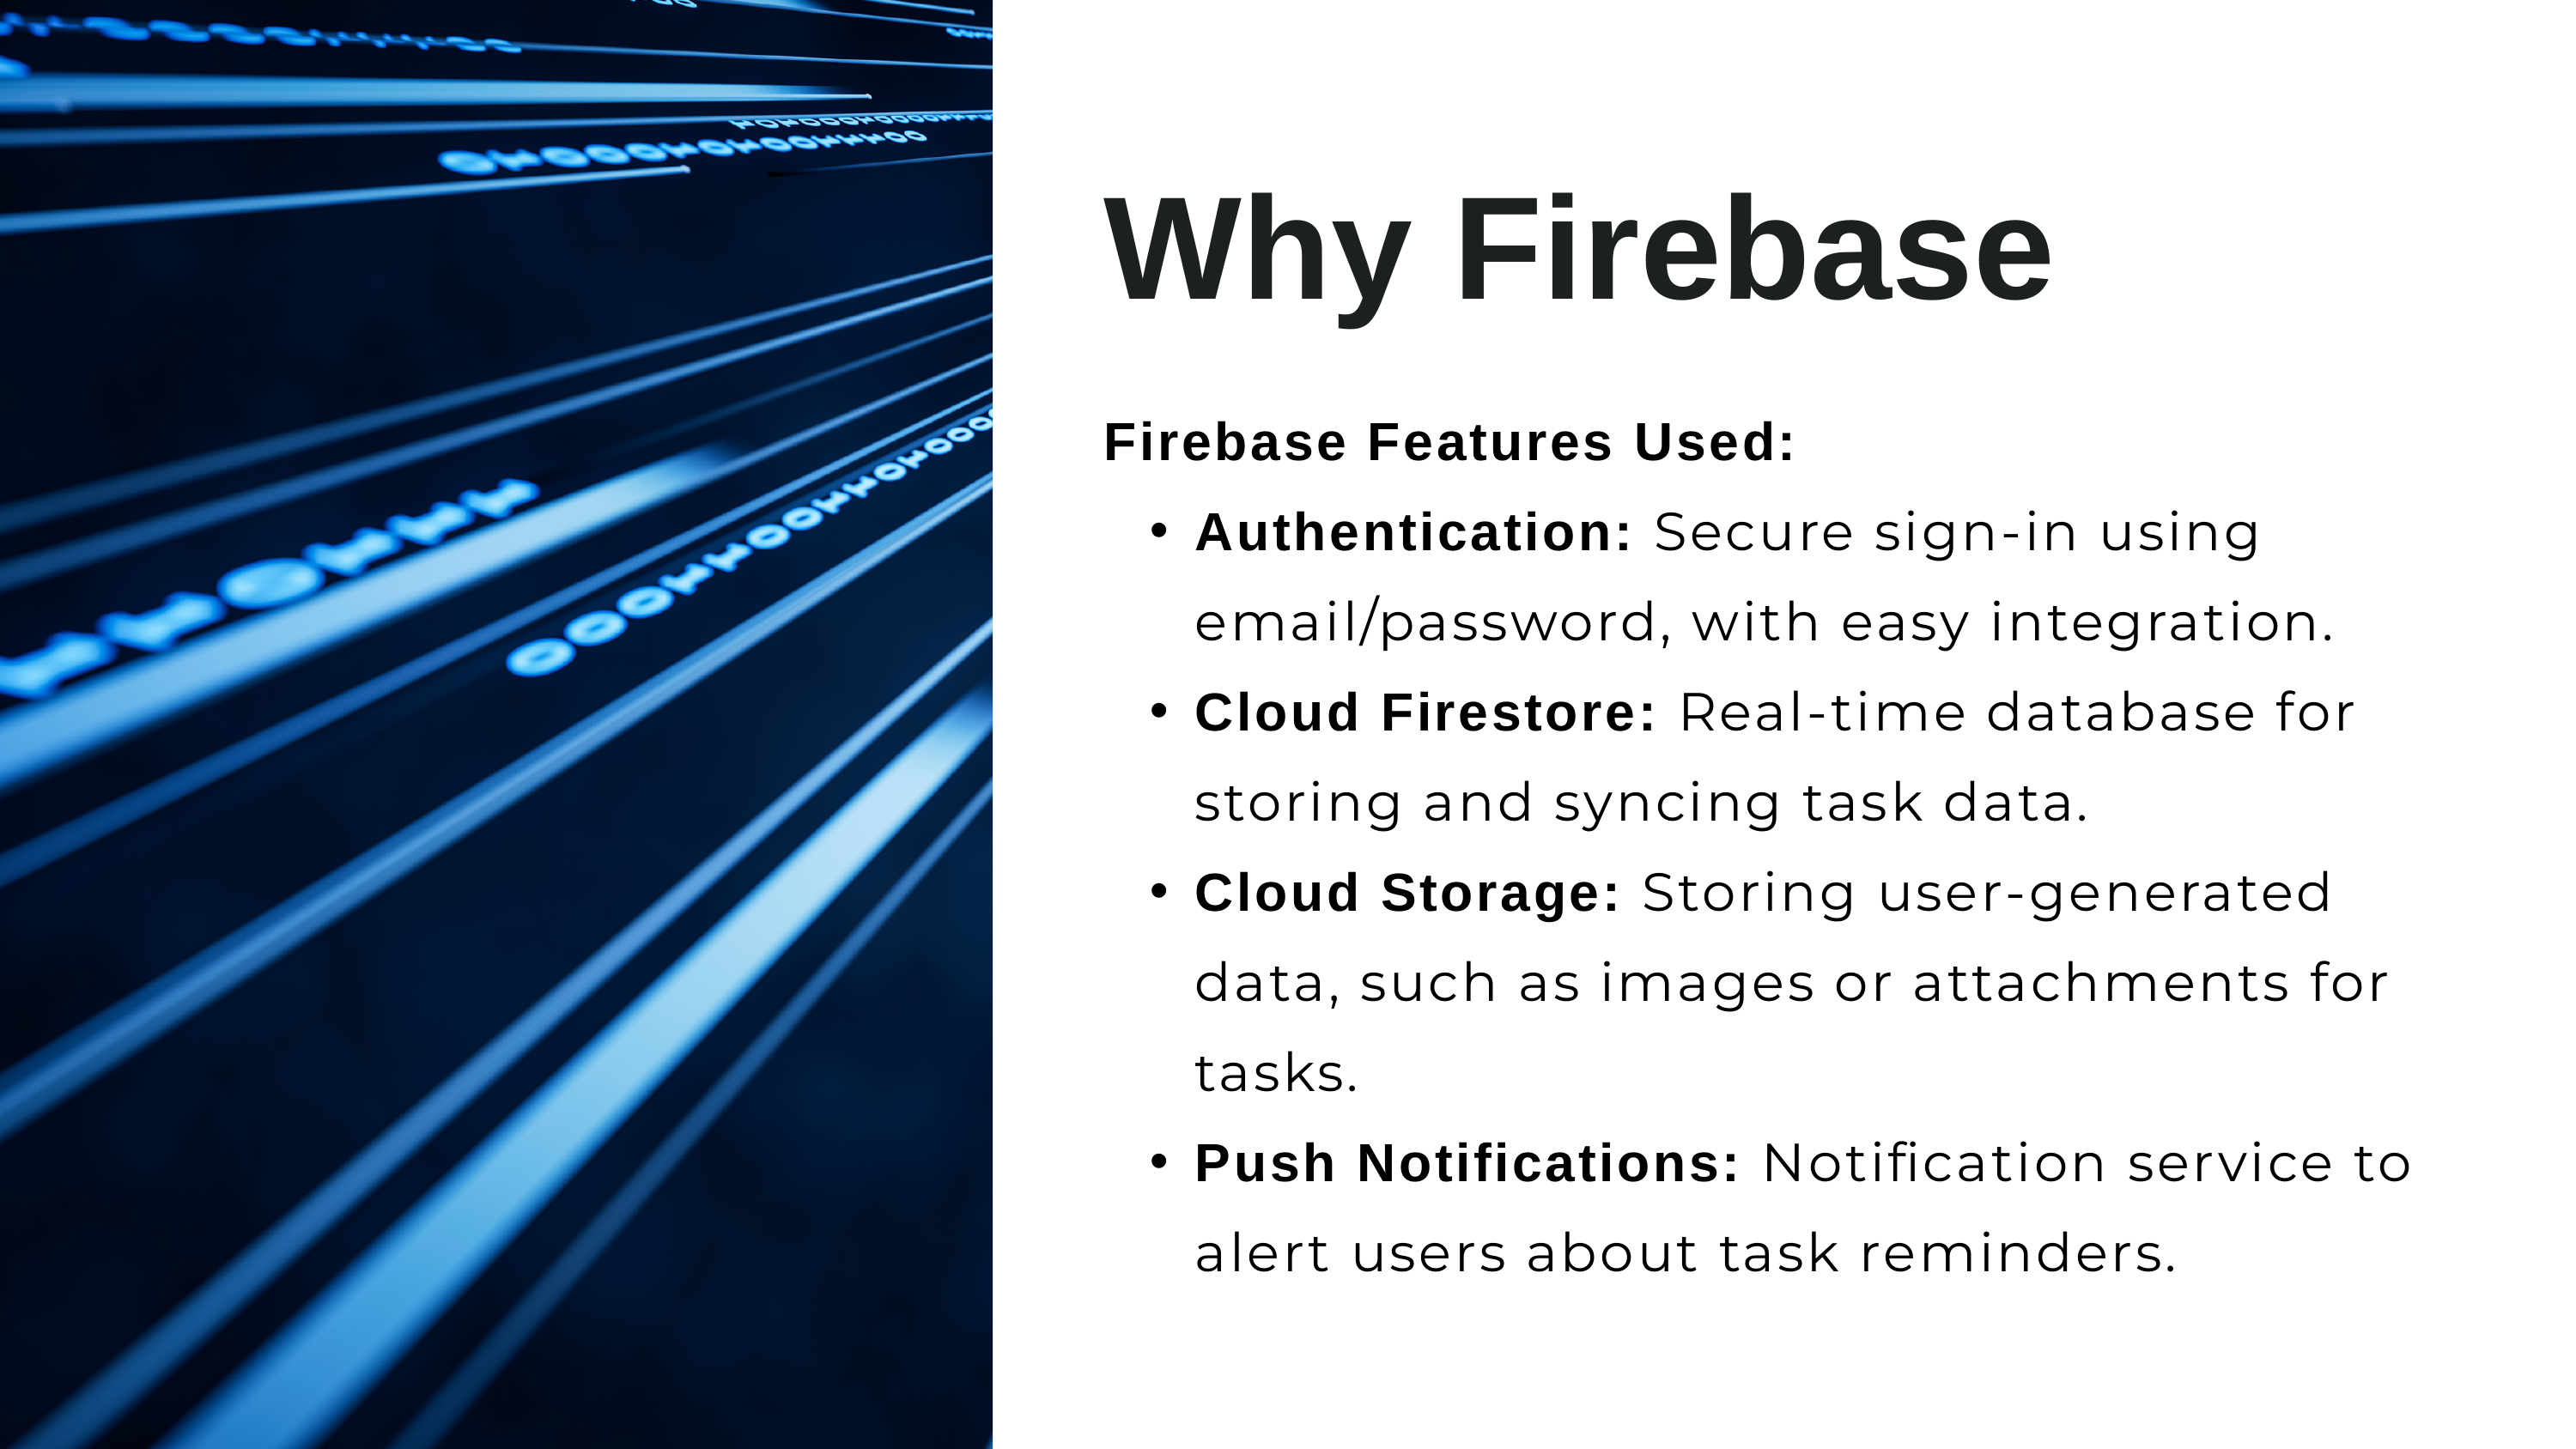

Why Firebase
Firebase Features Used:
Authentication: Secure sign-in using email/password, with easy integration.
Cloud Firestore: Real-time database for storing and syncing task data.
Cloud Storage: Storing user-generated data, such as images or attachments for tasks.
Push Notifications: Notification service to alert users about task reminders.